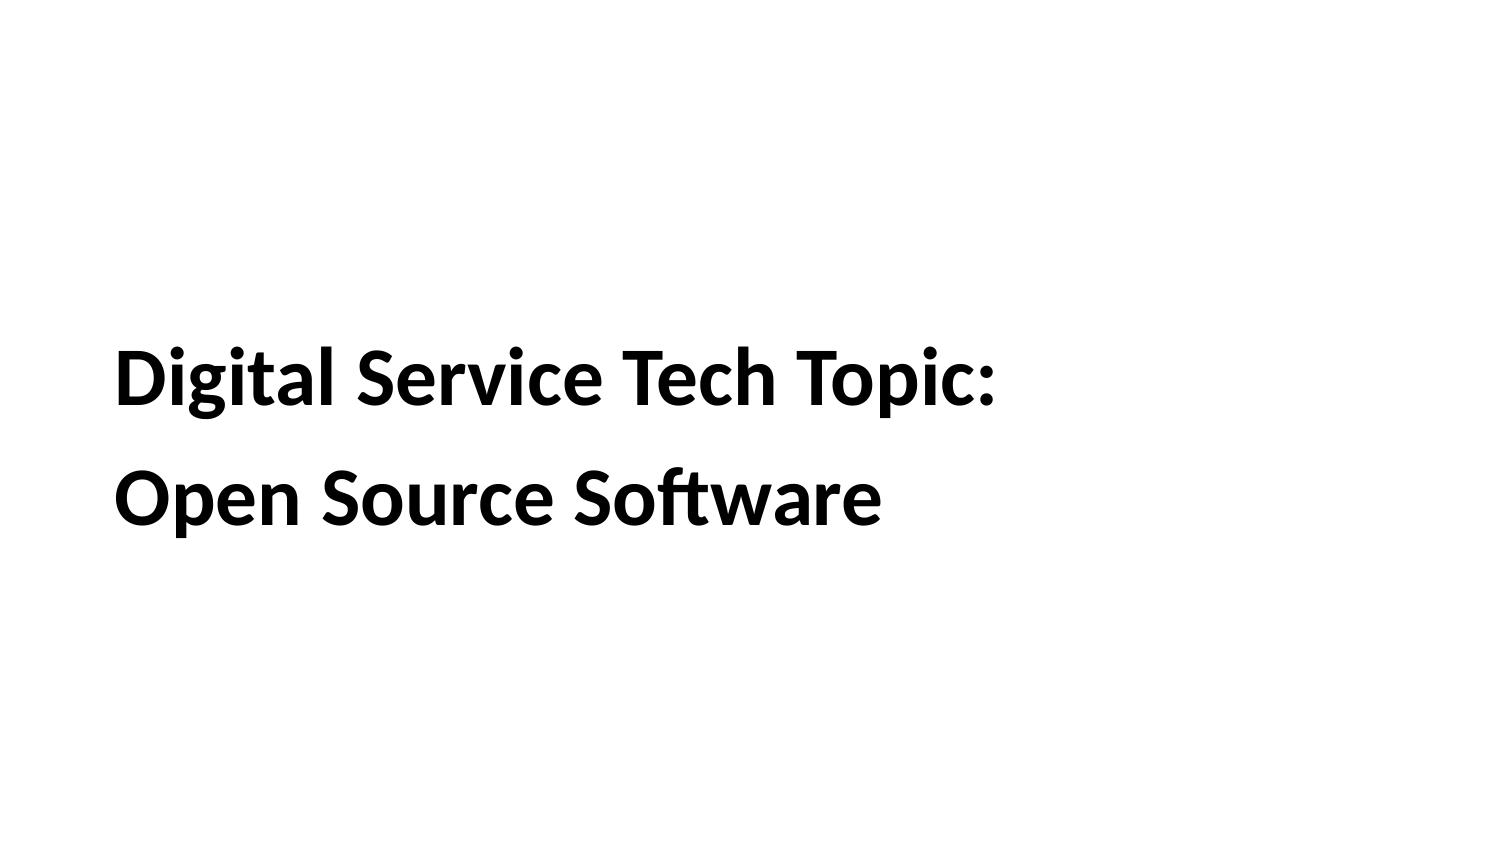

Digital Service Tech Topic: Open Source Software